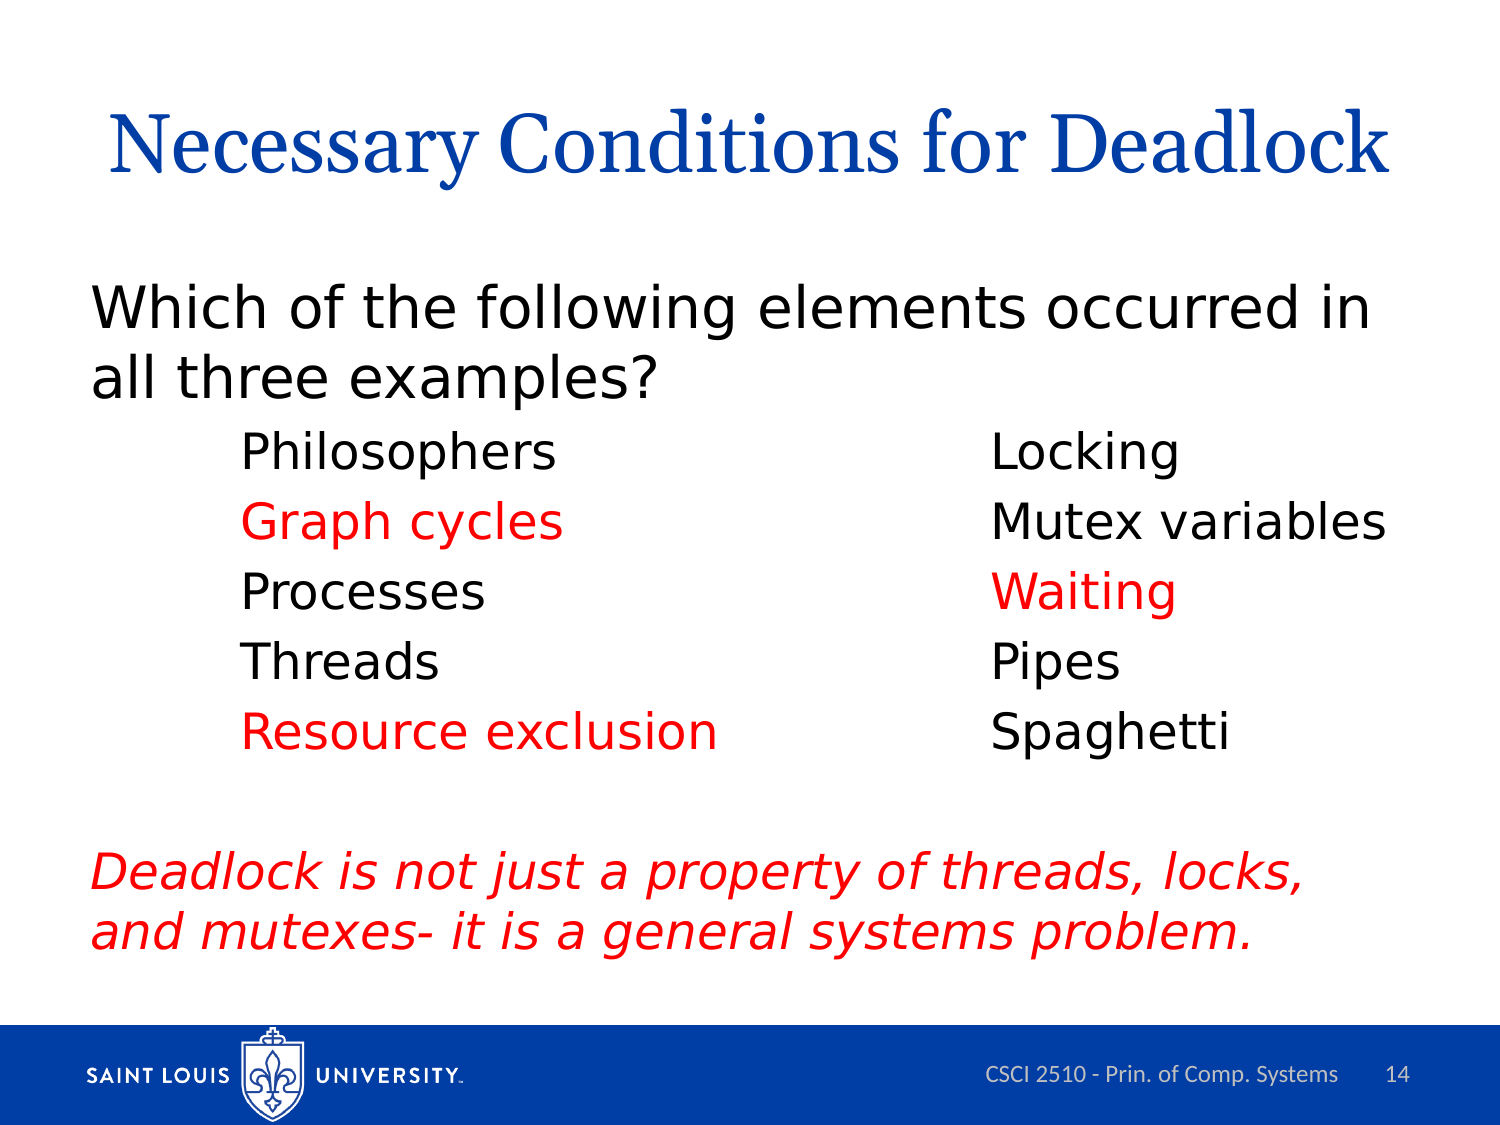

# Necessary Conditions for Deadlock
Which of the following elements occurred in all three examples?
	Philosophers			Locking
	Graph cycles			Mutex variables
	Processes				Waiting
	Threads				Pipes
	Resource exclusion		Spaghetti

Deadlock is not just a property of threads, locks, and mutexes- it is a general systems problem.
CSCI 2510 - Prin. of Comp. Systems
14